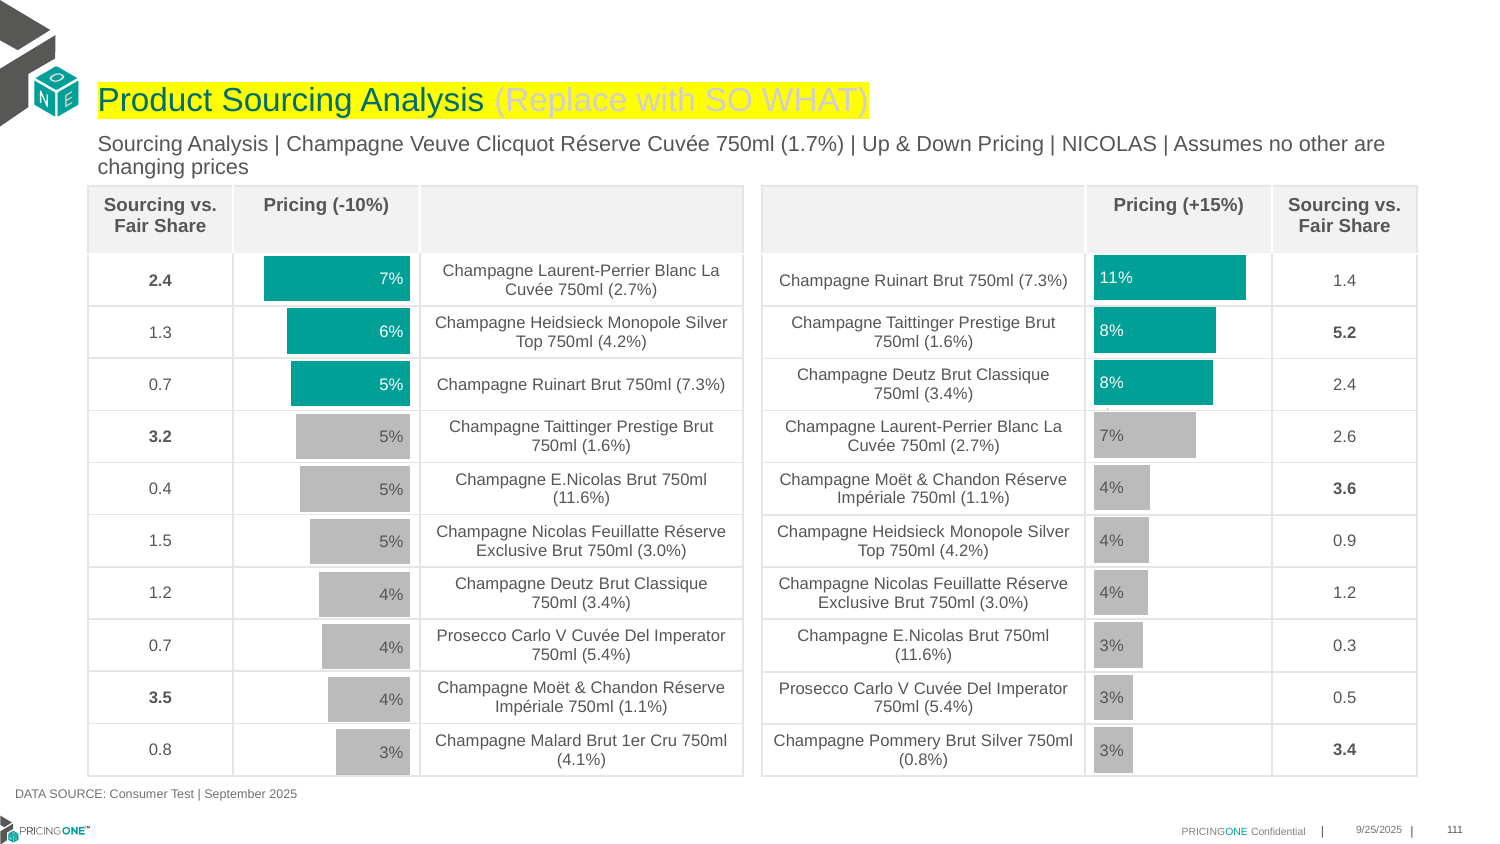

# Product Sourcing Analysis (Replace with SO WHAT)
Sourcing Analysis | Champagne Veuve Clicquot Réserve Cuvée 750ml (1.7%) | Up & Down Pricing | NICOLAS | Assumes no other are changing prices
| Sourcing vs. Fair Share | Pricing (-10%) |  |
| --- | --- | --- |
| 2.4 |  | Champagne Laurent-Perrier Blanc La Cuvée 750ml (2.7%) |
| 1.3 |  | Champagne Heidsieck Monopole Silver Top 750ml (4.2%) |
| 0.7 |  | Champagne Ruinart Brut 750ml (7.3%) |
| 3.2 |  | Champagne Taittinger Prestige Brut 750ml (1.6%) |
| 0.4 |  | Champagne E.Nicolas Brut 750ml (11.6%) |
| 1.5 |  | Champagne Nicolas Feuillatte Réserve Exclusive Brut 750ml (3.0%) |
| 1.2 |  | Champagne Deutz Brut Classique 750ml (3.4%) |
| 0.7 |  | Prosecco Carlo V Cuvée Del Imperator 750ml (5.4%) |
| 3.5 |  | Champagne Moët & Chandon Réserve Impériale 750ml (1.1%) |
| 0.8 |  | Champagne Malard Brut 1er Cru 750ml (4.1%) |
|  | Pricing (+15%) | Sourcing vs. Fair Share |
| --- | --- | --- |
| Champagne Ruinart Brut 750ml (7.3%) |  | 1.4 |
| Champagne Taittinger Prestige Brut 750ml (1.6%) |  | 5.2 |
| Champagne Deutz Brut Classique 750ml (3.4%) |  | 2.4 |
| Champagne Laurent-Perrier Blanc La Cuvée 750ml (2.7%) |  | 2.6 |
| Champagne Moët & Chandon Réserve Impériale 750ml (1.1%) |  | 3.6 |
| Champagne Heidsieck Monopole Silver Top 750ml (4.2%) |  | 0.9 |
| Champagne Nicolas Feuillatte Réserve Exclusive Brut 750ml (3.0%) |  | 1.2 |
| Champagne E.Nicolas Brut 750ml (11.6%) |  | 0.3 |
| Prosecco Carlo V Cuvée Del Imperator 750ml (5.4%) |  | 0.5 |
| Champagne Pommery Brut Silver 750ml (0.8%) |  | 3.4 |

### Chart

| Category | Champagne Veuve Clicquot Réserve Cuvée 750ml (1.7%) |
|---|---|
| Champagne Ruinart Brut 750ml (7.3%) | 0.1058501240773434 |
| Champagne Taittinger Prestige Brut 750ml (1.6%) | 0.0846468589695174 |
| Champagne Deutz Brut Classique 750ml (3.4%) | 0.08266706094639575 |
| Champagne Laurent-Perrier Blanc La Cuvée 750ml (2.7%) | 0.07095424230729201 |
| Champagne Moët & Chandon Réserve Impériale 750ml (1.1%) | 0.0390711056236384 |
| Champagne Heidsieck Monopole Silver Top 750ml (4.2%) | 0.03869685977161881 |
| Champagne Nicolas Feuillatte Réserve Exclusive Brut 750ml (3.0%) | 0.03782023705384928 |
| Champagne E.Nicolas Brut 750ml (11.6%) | 0.034178895082025554 |
| Prosecco Carlo V Cuvée Del Imperator 750ml (5.4%) | 0.027299198626917293 |
| Champagne Pommery Brut Silver 750ml (0.8%) | 0.027012280580001036 |

### Chart

| Category | Champagne Veuve Clicquot Réserve Cuvée 750ml (1.7%) |
|---|---|
| Champagne Laurent-Perrier Blanc La Cuvée 750ml (2.7%) | 0.06672955767922743 |
| Champagne Heidsieck Monopole Silver Top 750ml (4.2%) | 0.056292530497565885 |
| Champagne Ruinart Brut 750ml (7.3%) | 0.05428765468144922 |
| Champagne Taittinger Prestige Brut 750ml (1.6%) | 0.05227124442993072 |
| Champagne E.Nicolas Brut 750ml (11.6%) | 0.050360174633138084 |
| Champagne Nicolas Feuillatte Réserve Exclusive Brut 750ml (3.0%) | 0.045607787397624625 |
| Champagne Deutz Brut Classique 750ml (3.4%) | 0.041723156228595064 |
| Prosecco Carlo V Cuvée Del Imperator 750ml (5.4%) | 0.04040245263235875 |
| Champagne Moët & Chandon Réserve Impériale 750ml (1.1%) | 0.03765033852712898 |
| Champagne Malard Brut 1er Cru 750ml (4.1%) | 0.03373605463204922 |
DATA SOURCE: Consumer Test | September 2025

9/25/2025
111